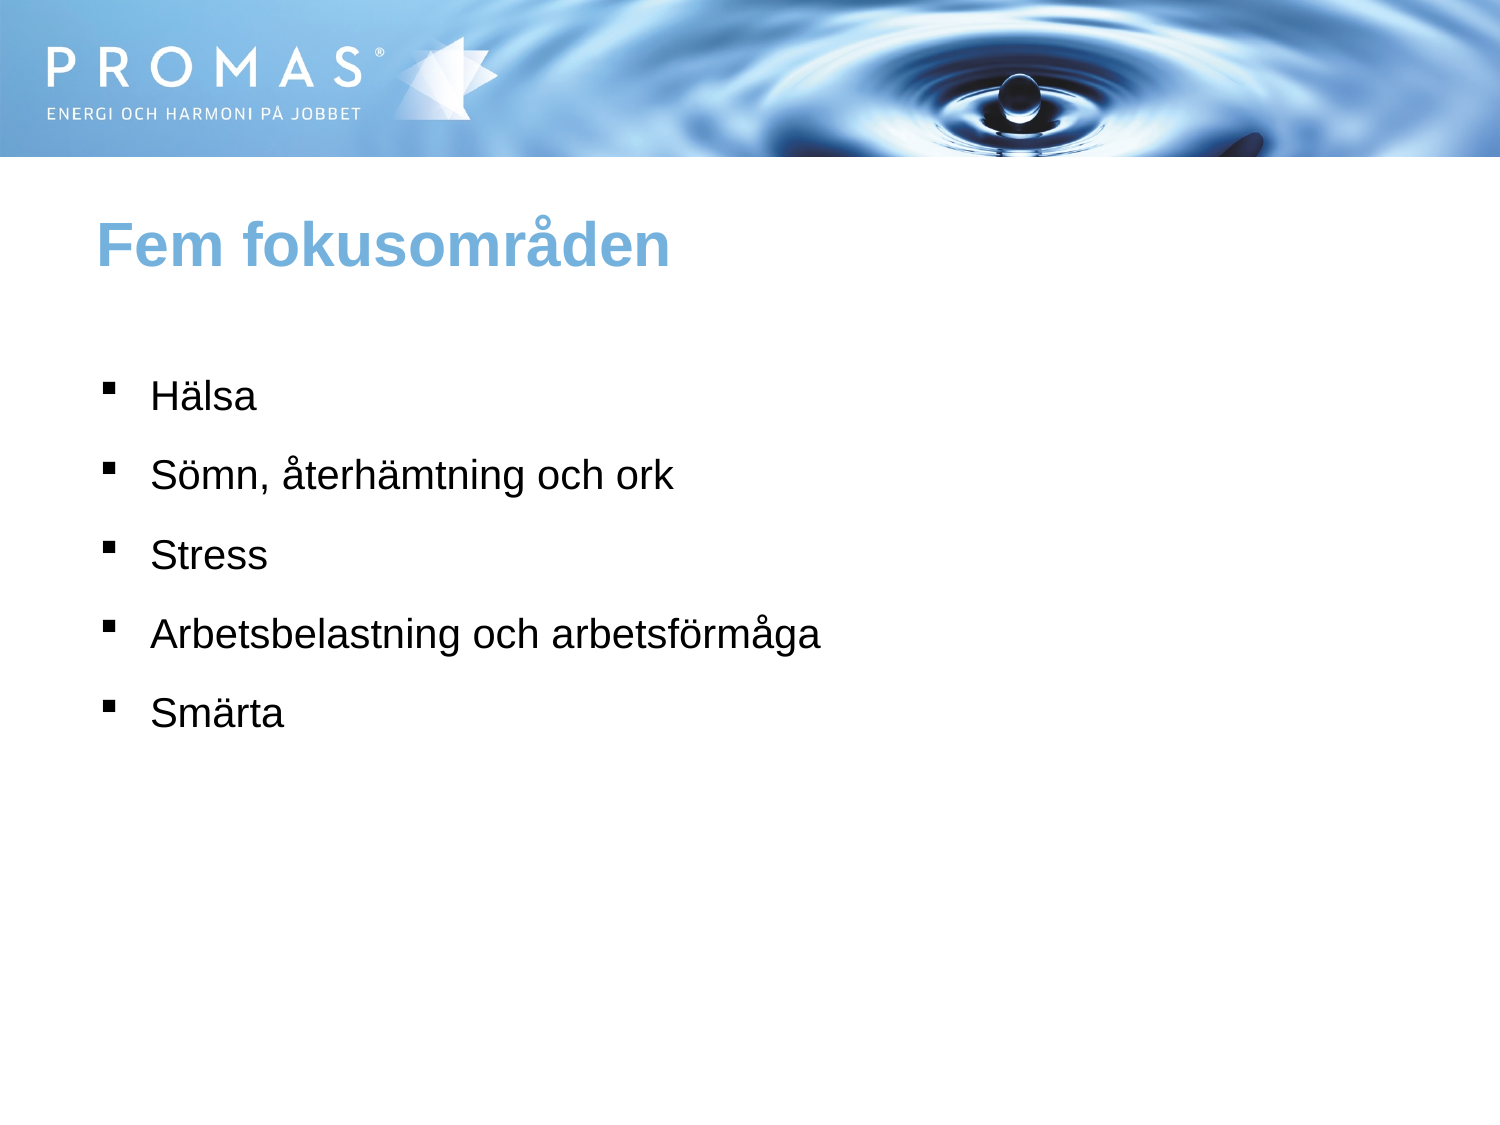

Fem fokusområden
Hälsa
Sömn, återhämtning och ork
Stress
Arbetsbelastning och arbetsförmåga
Smärta